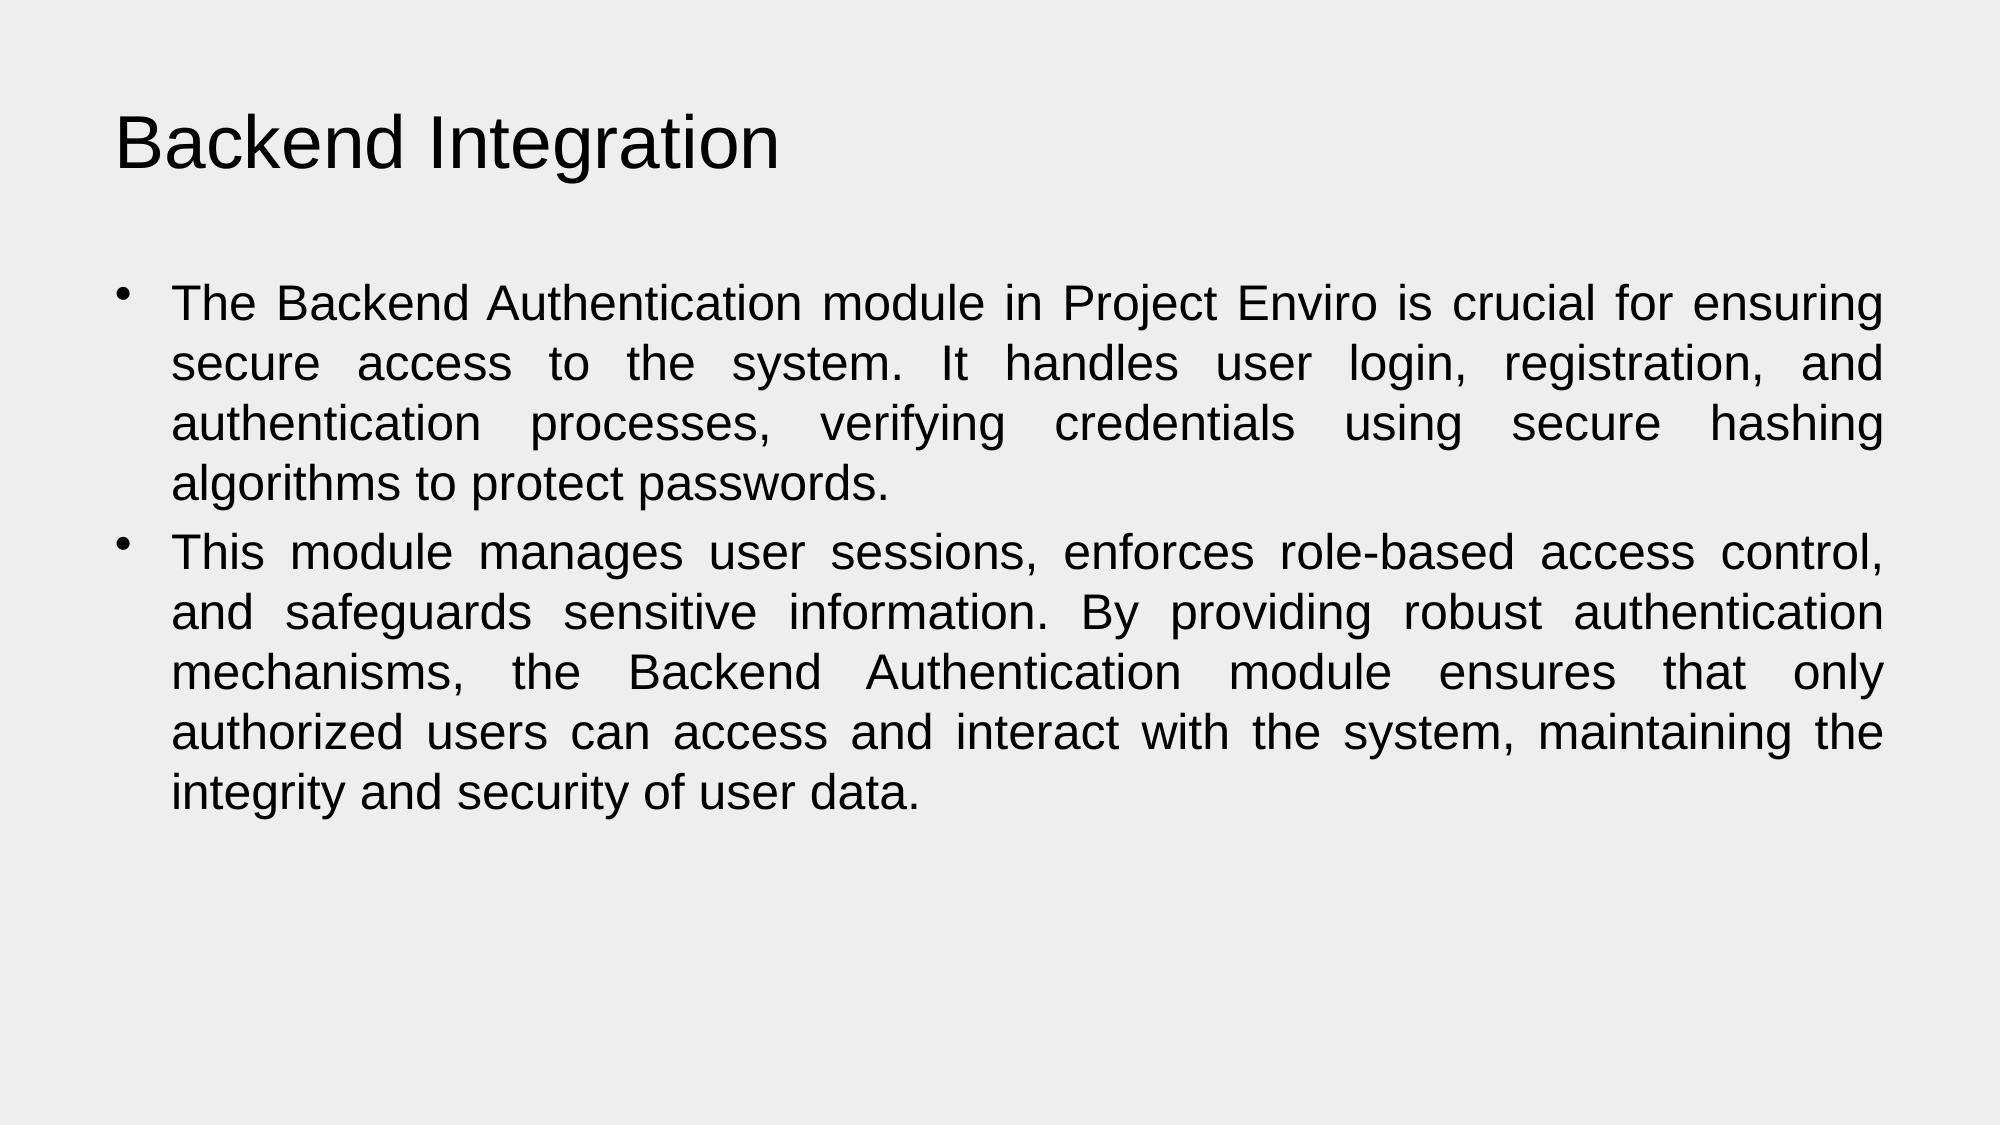

# Backend Integration
The Backend Authentication module in Project Enviro is crucial for ensuring secure access to the system. It handles user login, registration, and authentication processes, verifying credentials using secure hashing algorithms to protect passwords.
This module manages user sessions, enforces role-based access control, and safeguards sensitive information. By providing robust authentication mechanisms, the Backend Authentication module ensures that only authorized users can access and interact with the system, maintaining the integrity and security of user data.